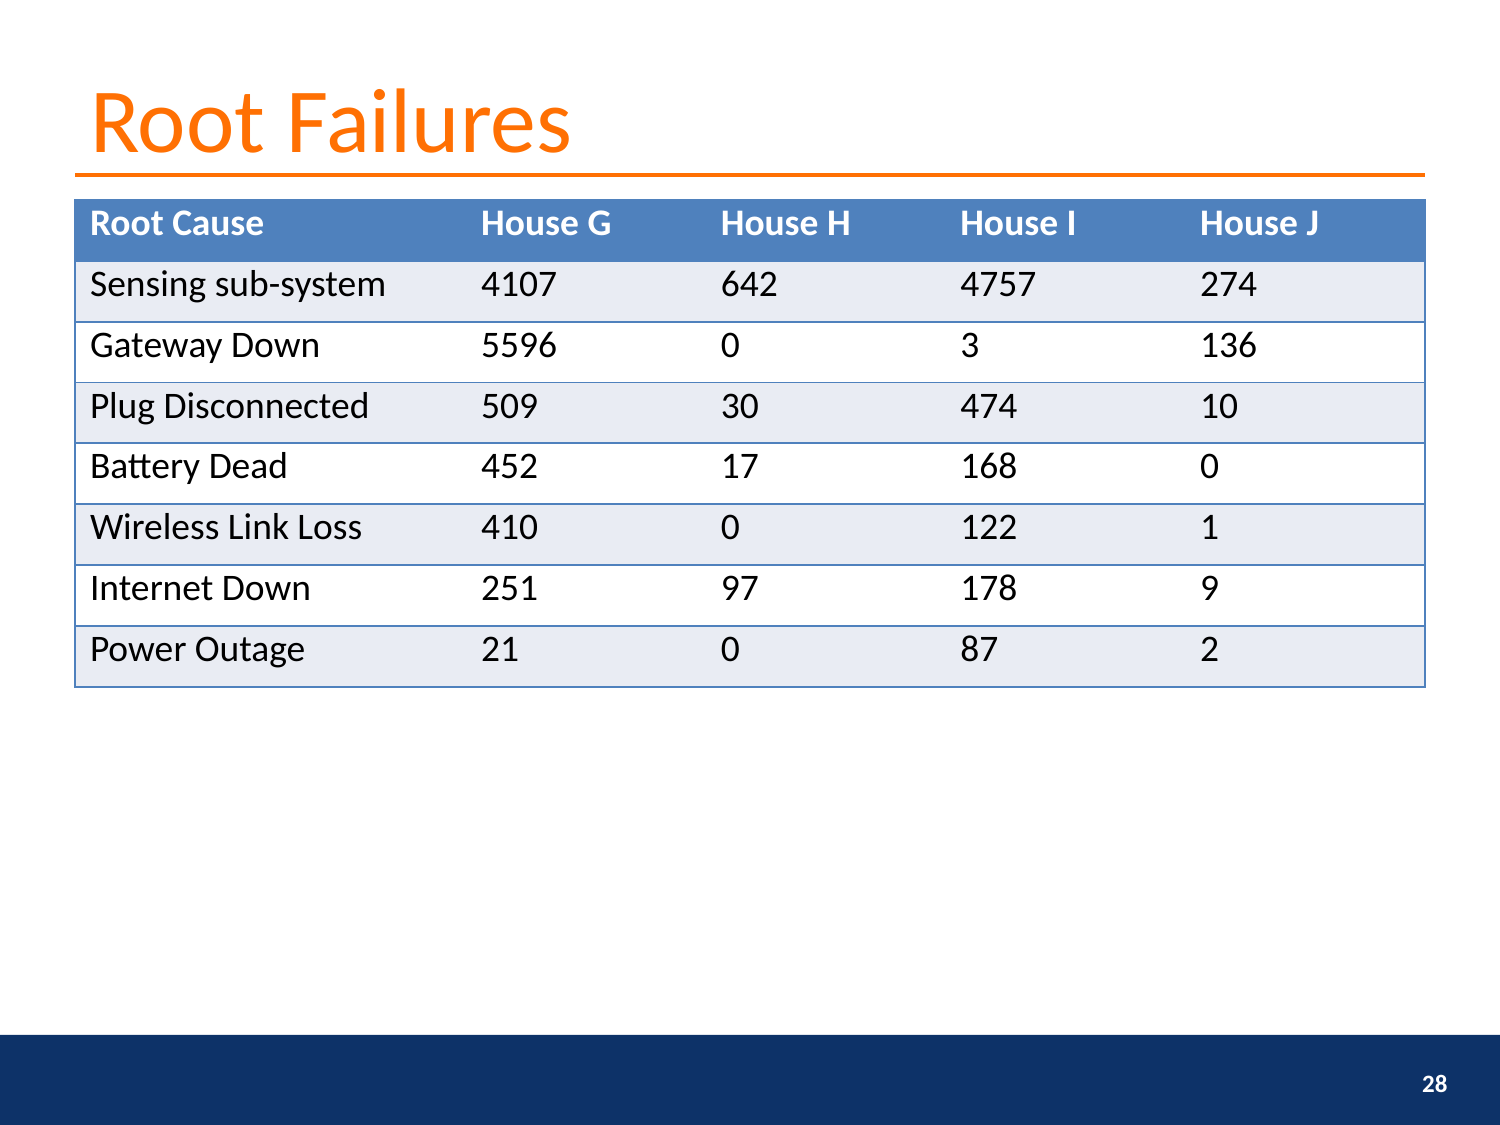

# Root Failures
| Root Cause | House G | House H | House I | House J |
| --- | --- | --- | --- | --- |
| Sensing sub-system | 4107 | 642 | 4757 | 274 |
| Gateway Down | 5596 | 0 | 3 | 136 |
| Plug Disconnected | 509 | 30 | 474 | 10 |
| Battery Dead | 452 | 17 | 168 | 0 |
| Wireless Link Loss | 410 | 0 | 122 | 1 |
| Internet Down | 251 | 97 | 178 | 9 |
| Power Outage | 21 | 0 | 87 | 2 |
28